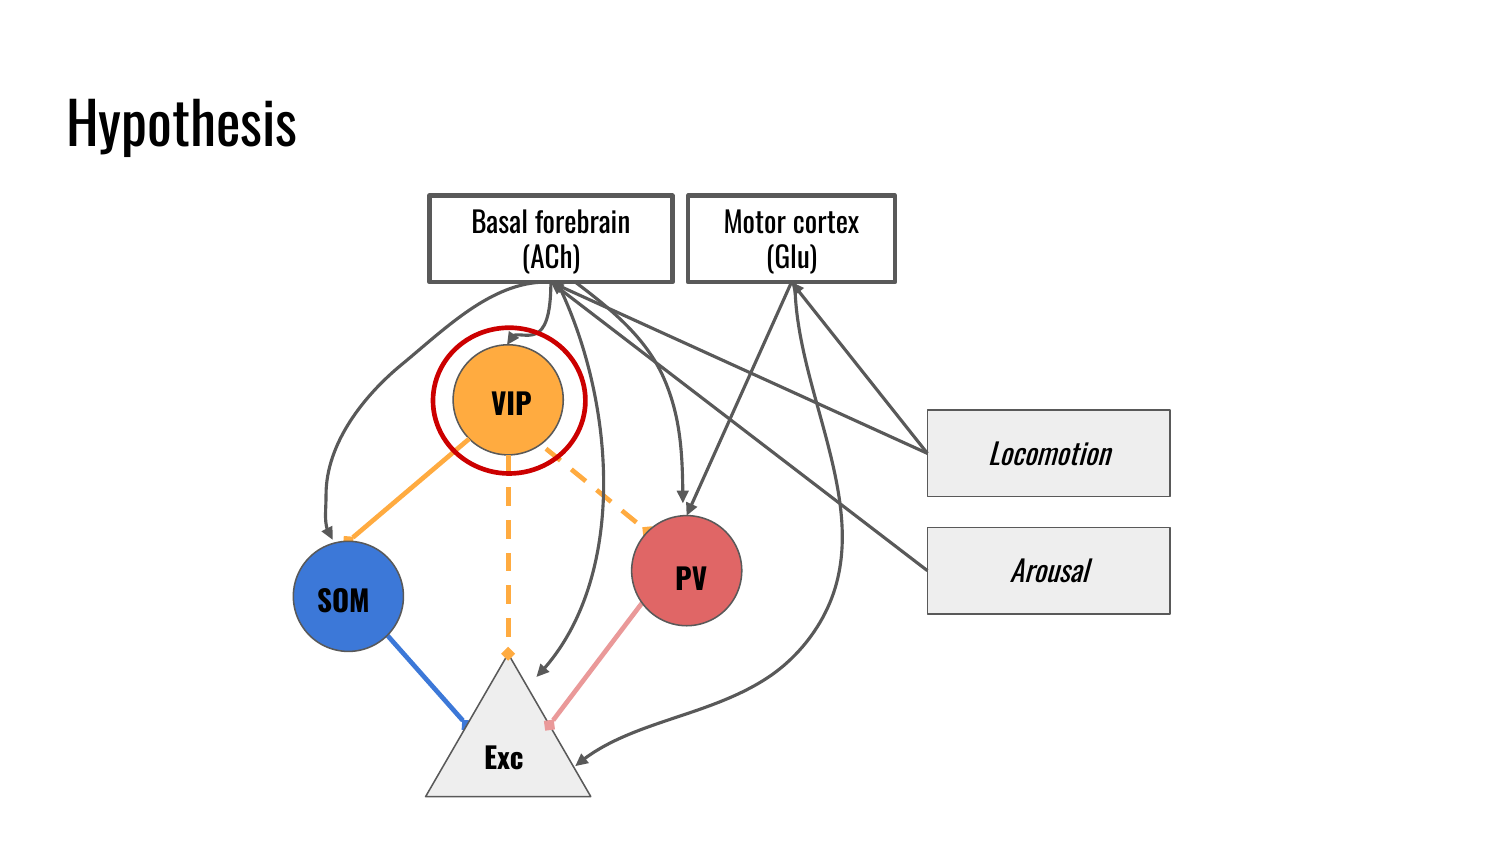

# Hypothesis
Basal forebrain
(ACh)
Motor cortex
(Glu)

VIP

SOM

Exc

PV
Locomotion
Arousal